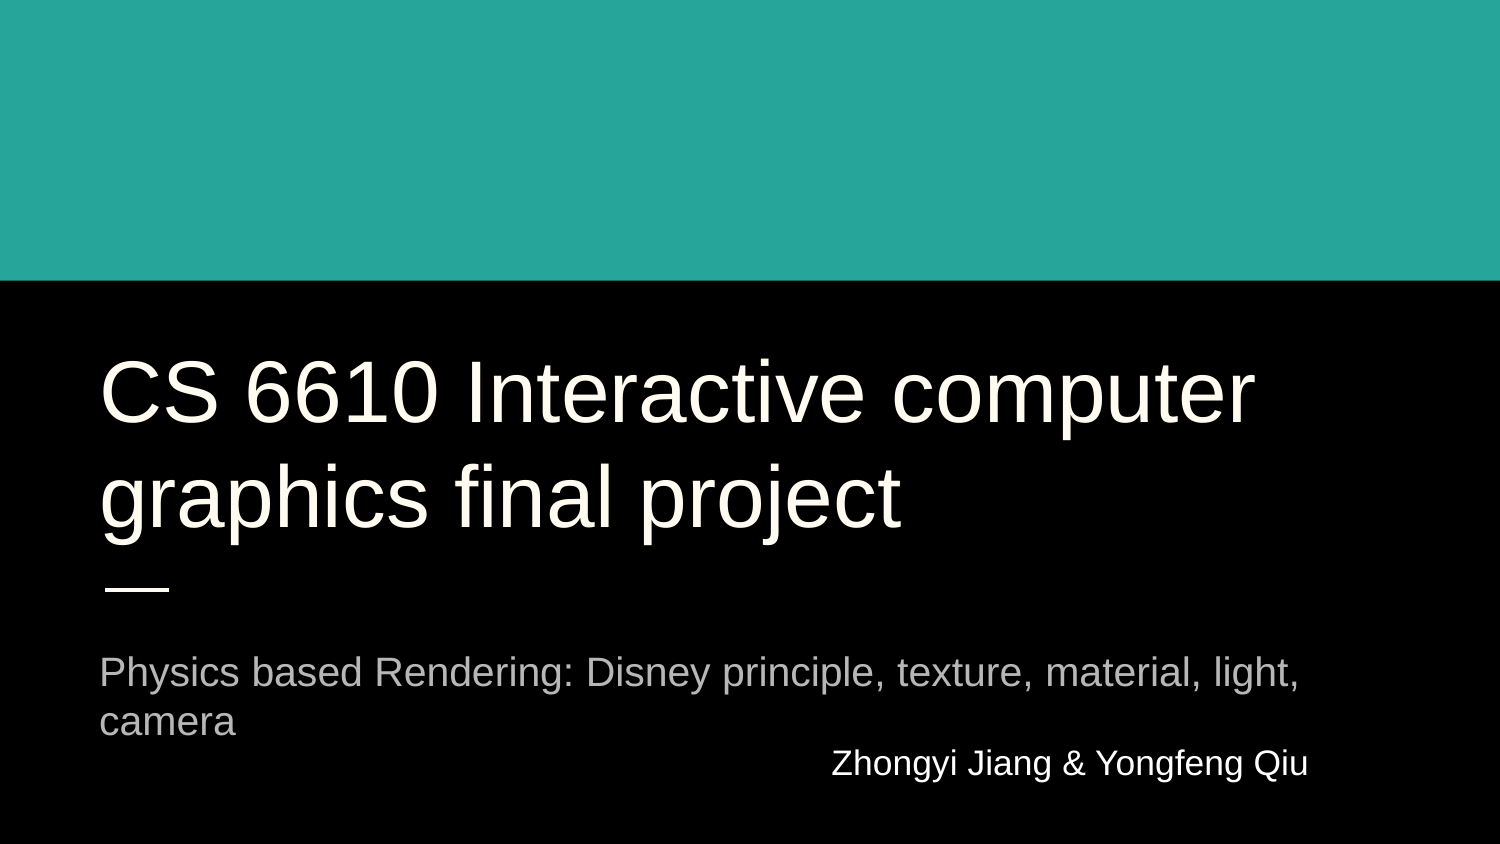

# CS 6610 Interactive computer graphics final project
Physics based Rendering: Disney principle, texture, material, light, camera
Zhongyi Jiang & Yongfeng Qiu